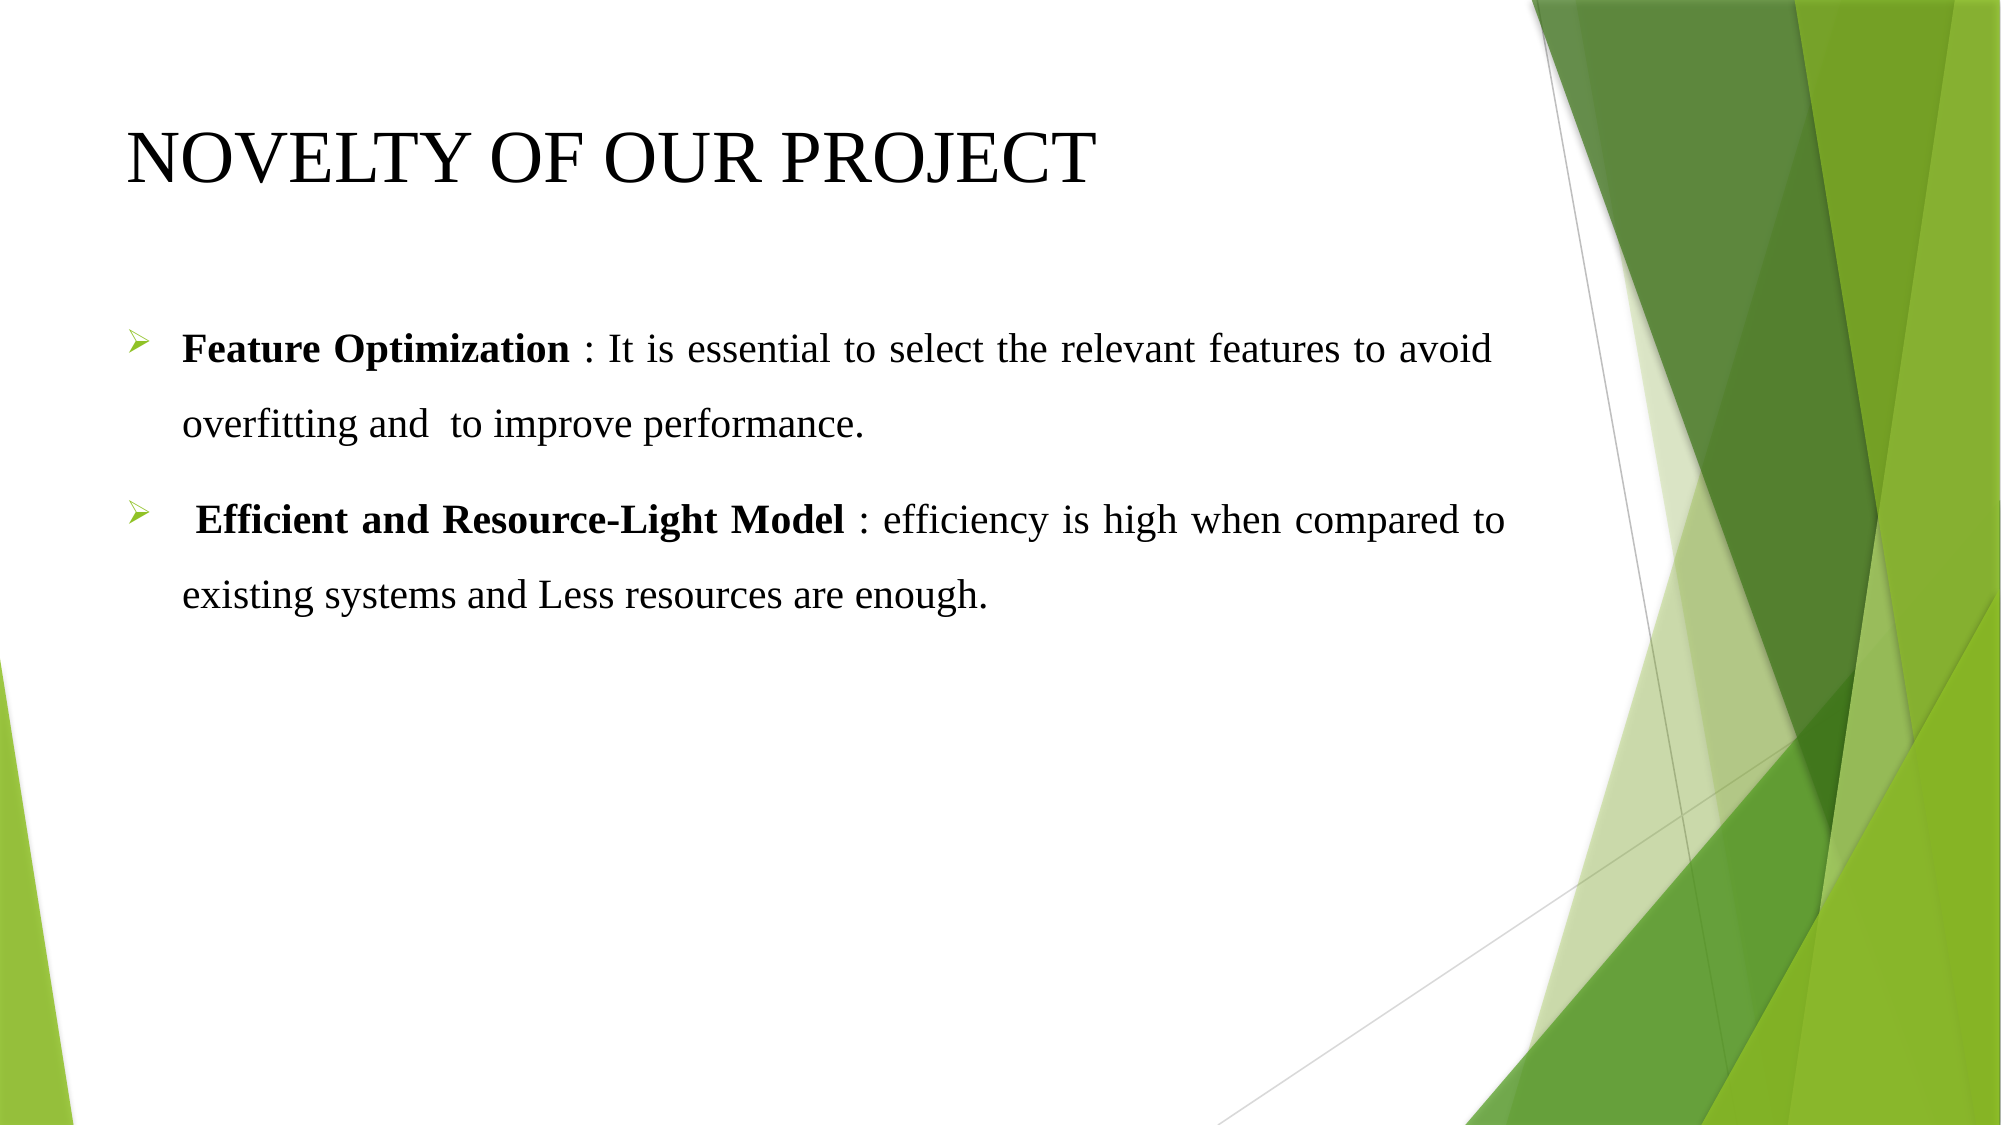

# NOVELTY OF OUR PROJECT
Feature Optimization : It is essential to select the relevant features to avoid  overfitting and  to improve performance.
 Efficient and Resource-Light Model : efficiency is high when compared to existing systems and Less resources are enough.